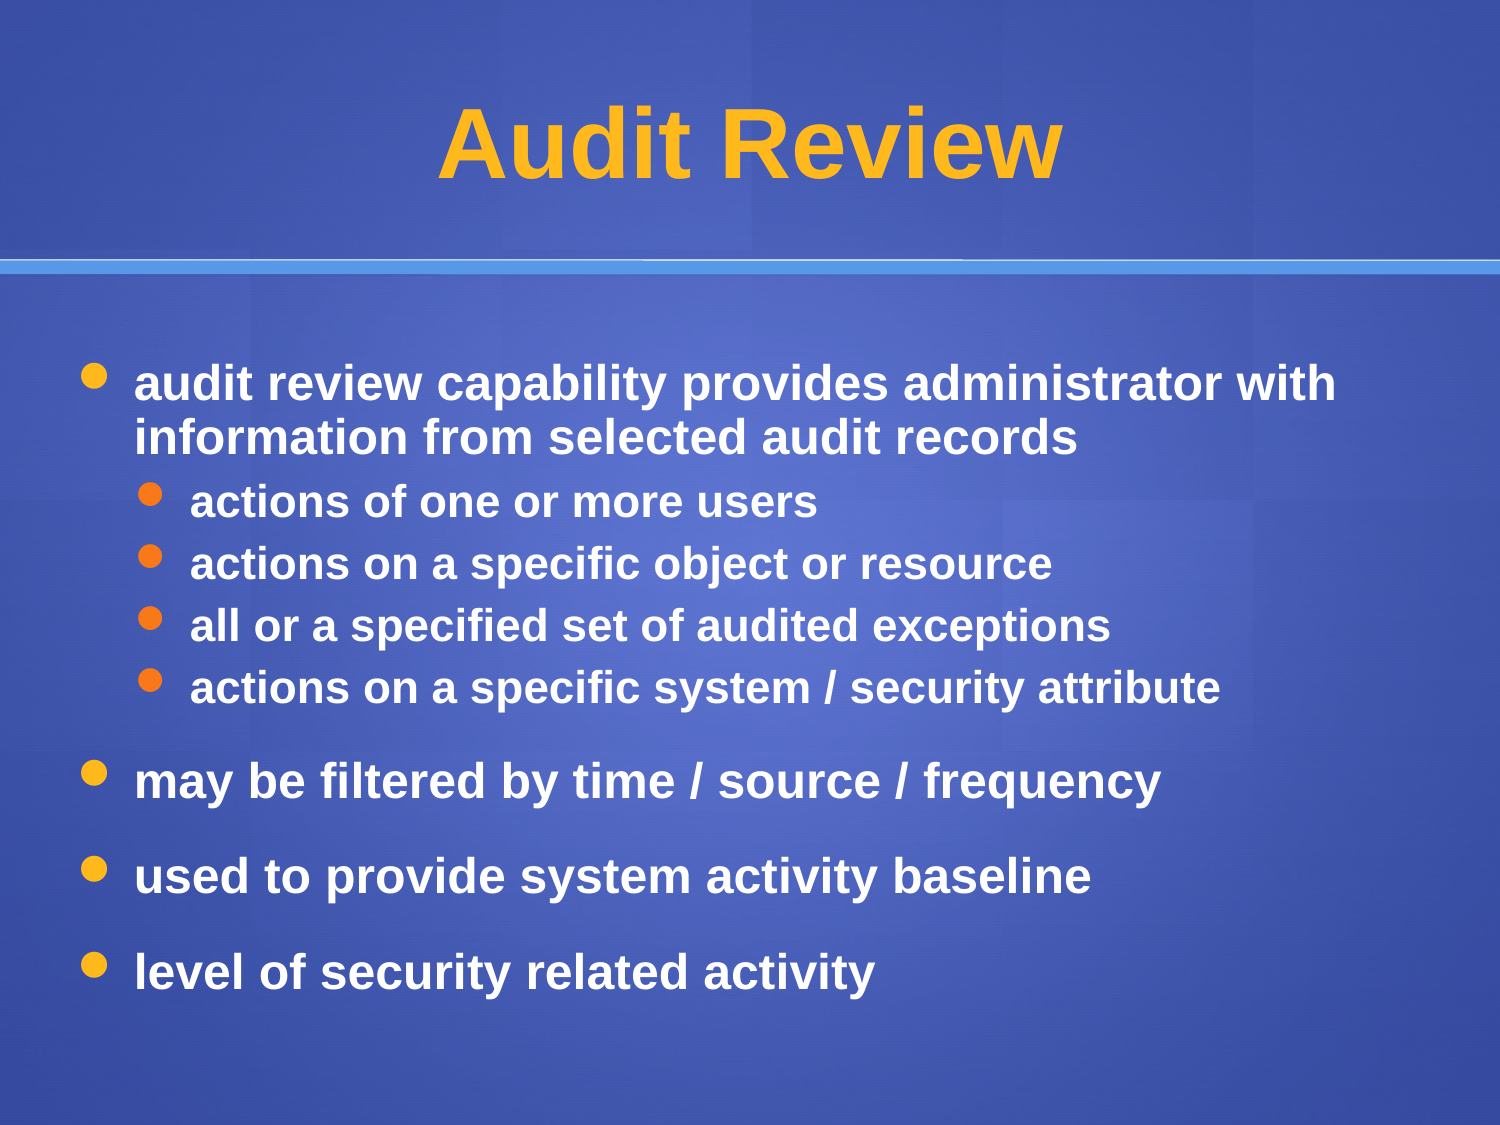

# Audit Review
audit review capability provides administrator with information from selected audit records
actions of one or more users
actions on a specific object or resource
all or a specified set of audited exceptions
actions on a specific system / security attribute
may be filtered by time / source / frequency
used to provide system activity baseline
level of security related activity